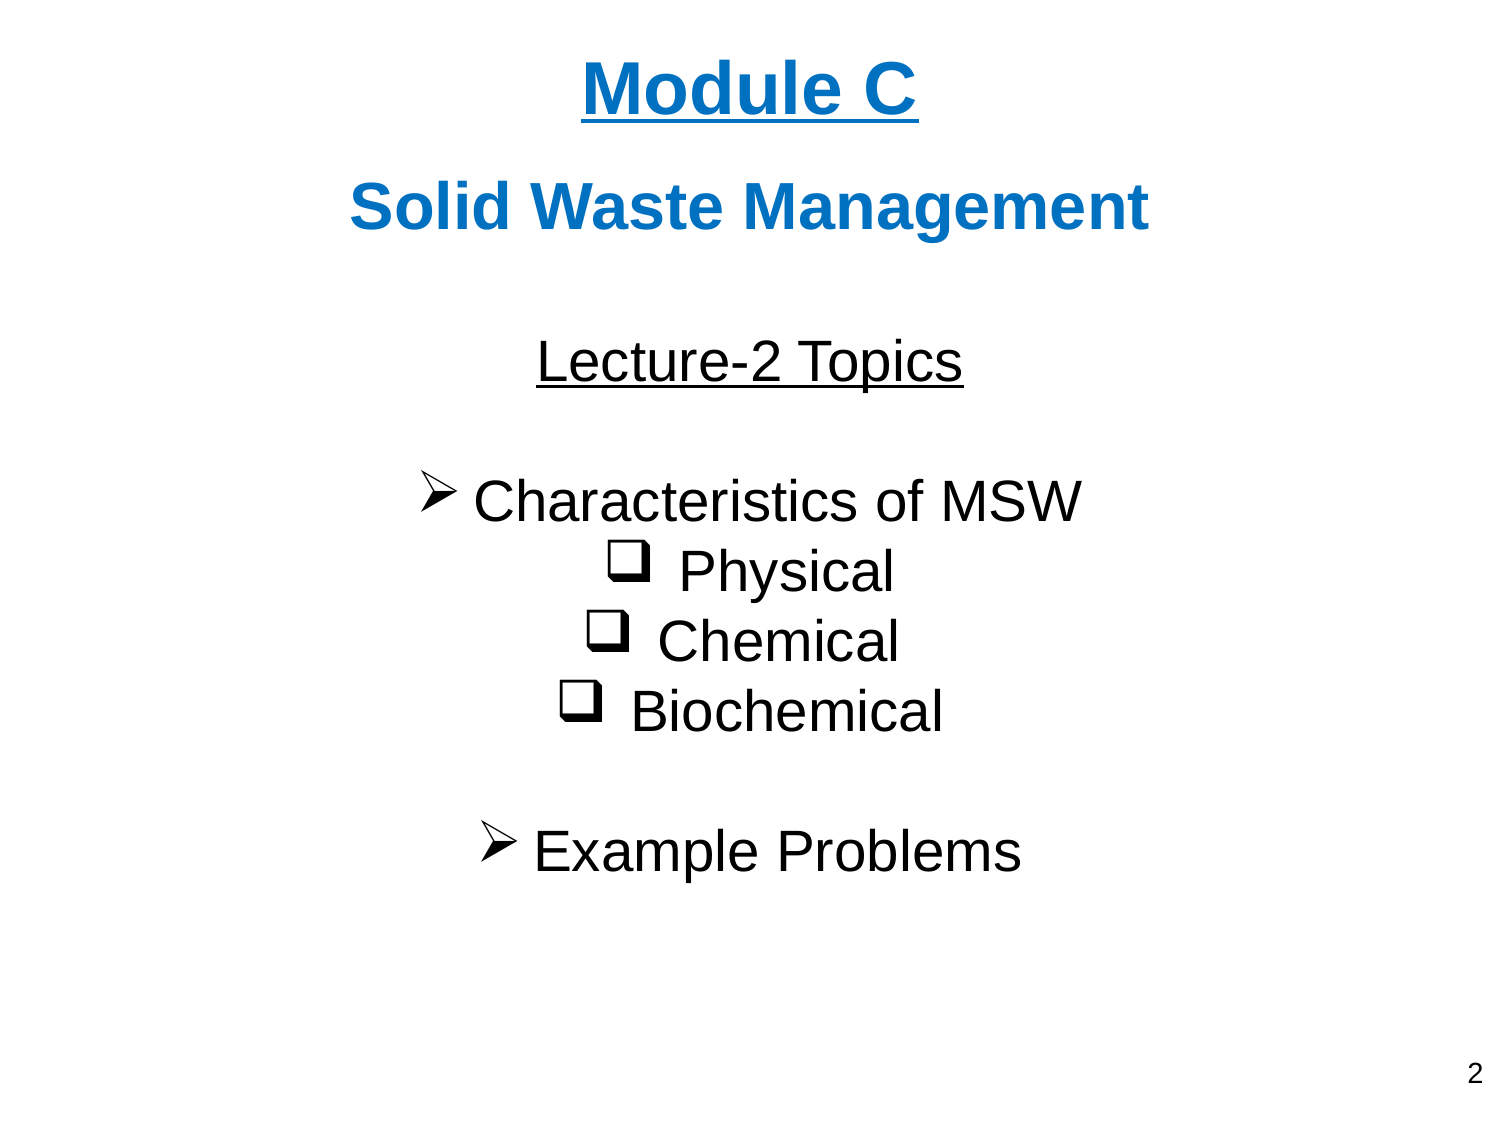

Module C
Solid Waste Management
Lecture-2 Topics

Characteristics of MSW
Physical
Chemical
Biochemical

Example Problems
2